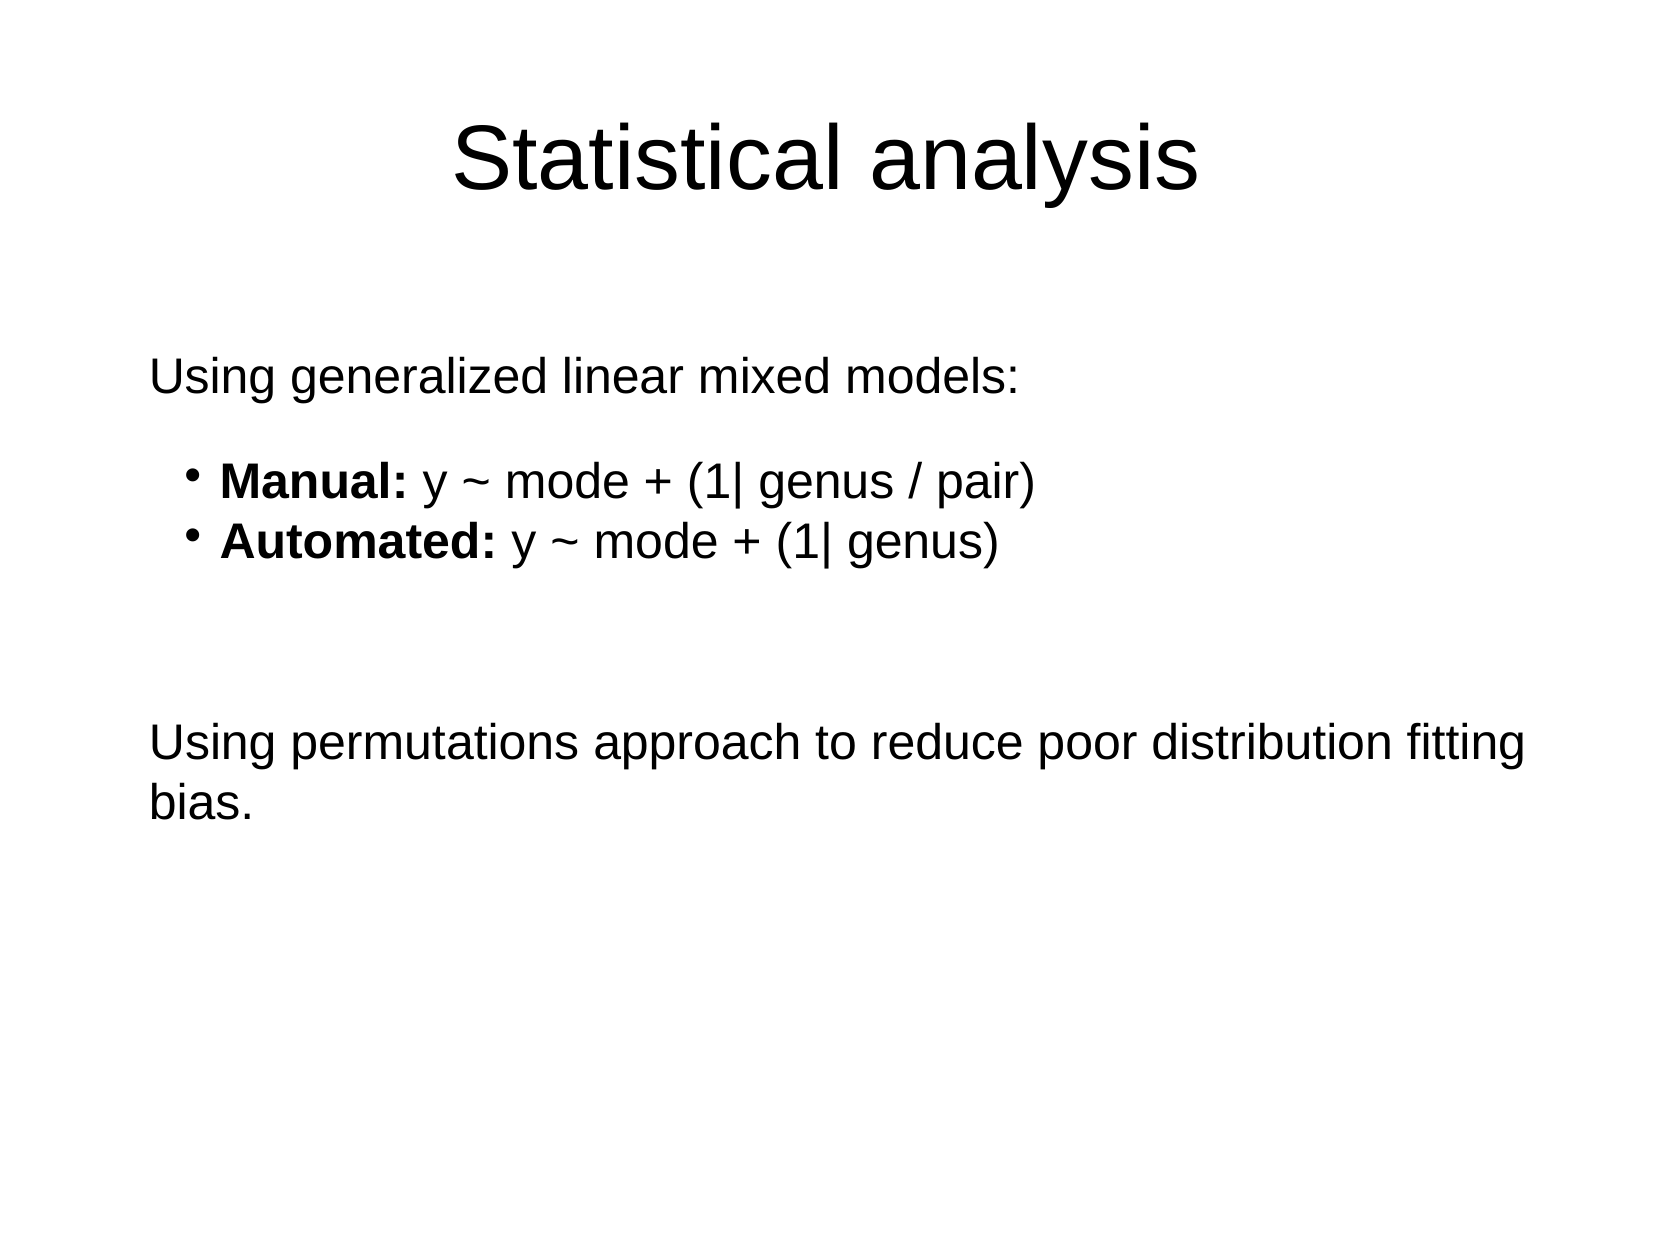

Statistical analysis
Using generalized linear mixed models:

Manual: y ~ mode + (1| genus / pair)
Automated: y ~ mode + (1| genus)

Using permutations approach to reduce poor distribution fitting bias.